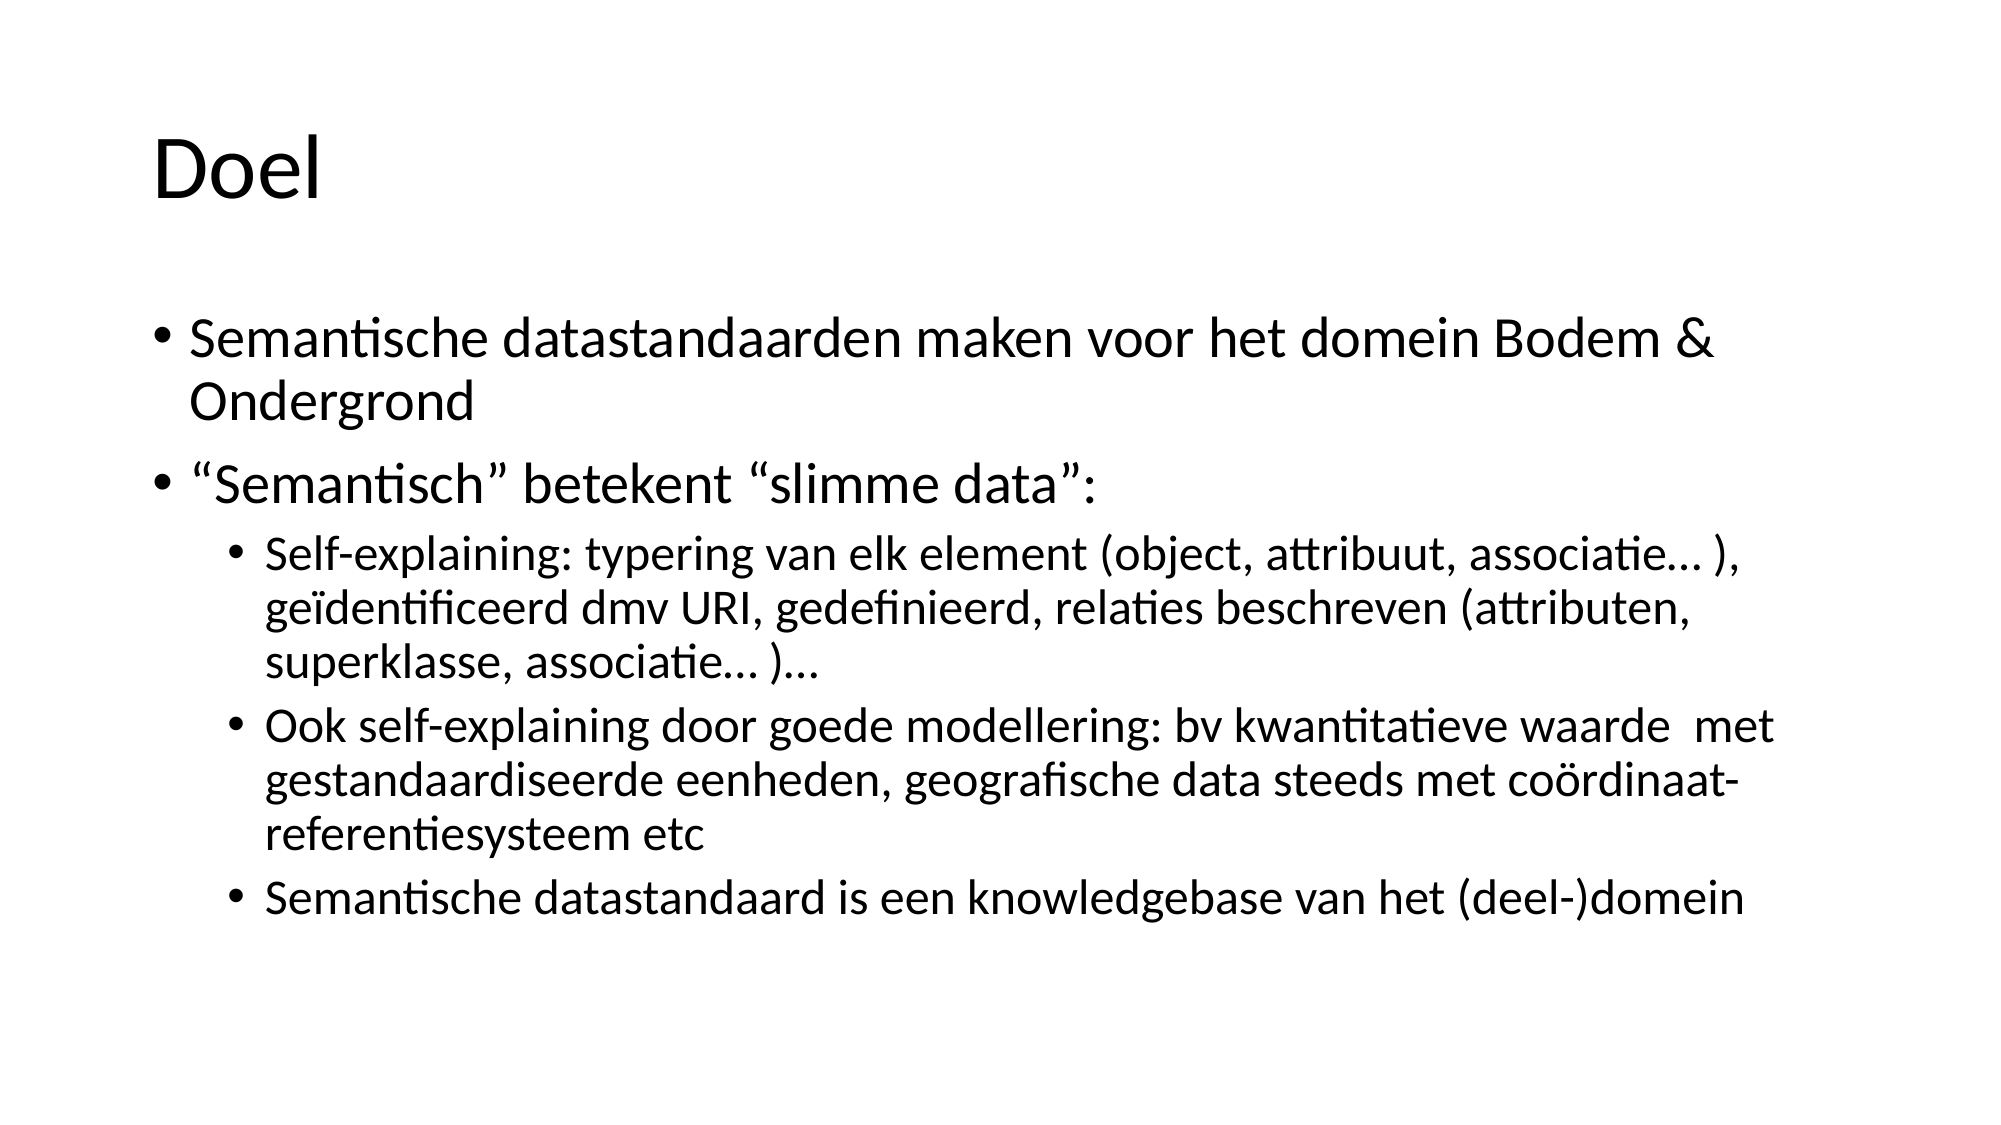

# Doel
Semantische datastandaarden maken voor het domein Bodem & Ondergrond
“Semantisch” betekent “slimme data”:
Self-explaining: typering van elk element (object, attribuut, associatie… ), geïdentificeerd dmv URI, gedefinieerd, relaties beschreven (attributen, superklasse, associatie… )…
Ook self-explaining door goede modellering: bv kwantitatieve waarde  met gestandaardiseerde eenheden, geografische data steeds met coördinaat-referentiesysteem etc
Semantische datastandaard is een knowledgebase van het (deel-)domein